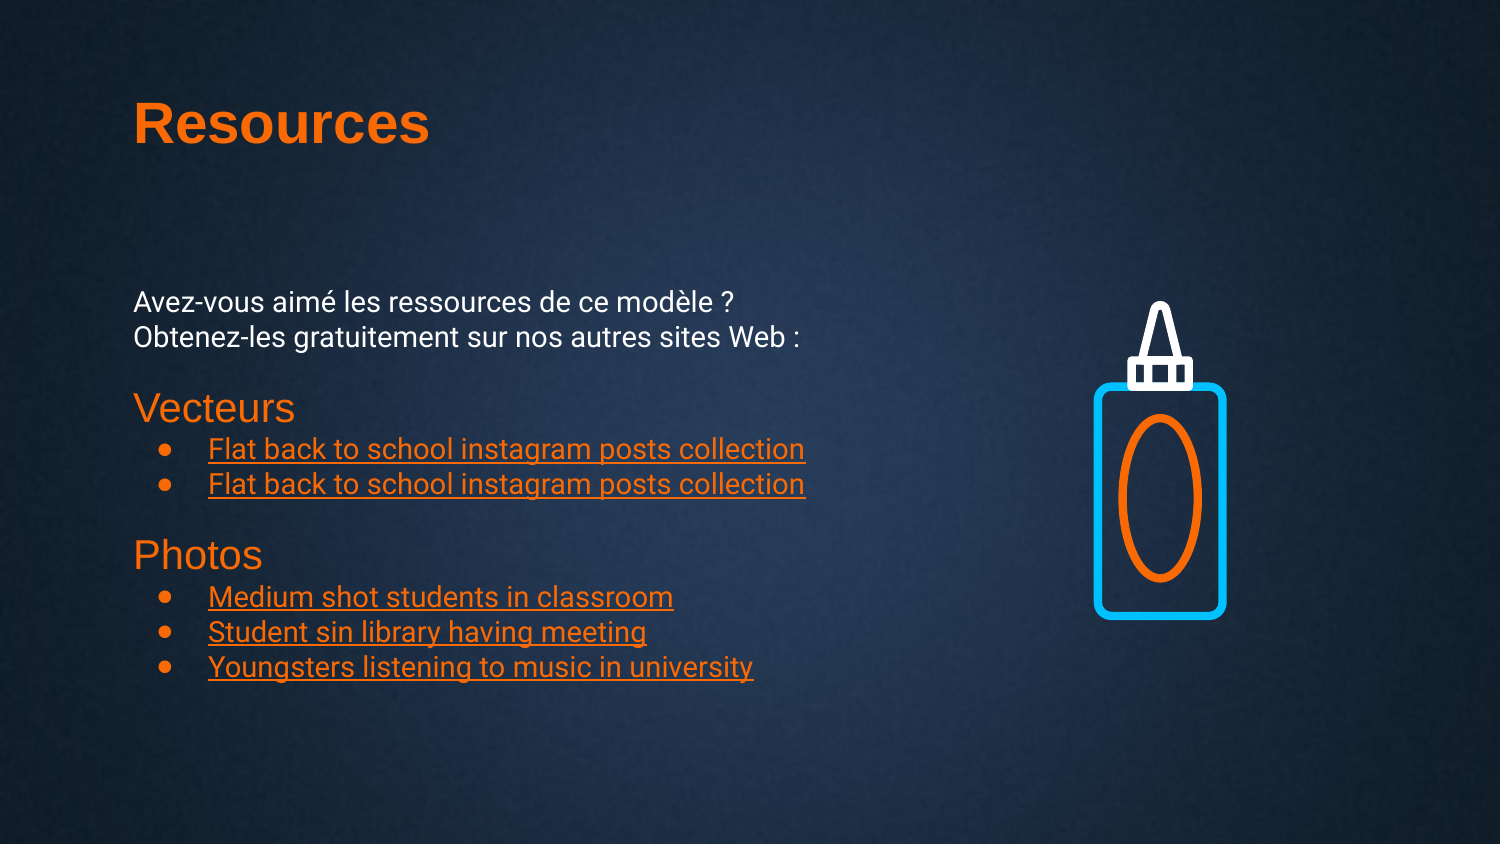

# Resources
Avez-vous aimé les ressources de ce modèle ? Obtenez-les gratuitement sur nos autres sites Web :

Vecteurs
Flat back to school instagram posts collection
Flat back to school instagram posts collection

Photos
Medium shot students in classroom
Student sin library having meeting
Youngsters listening to music in university